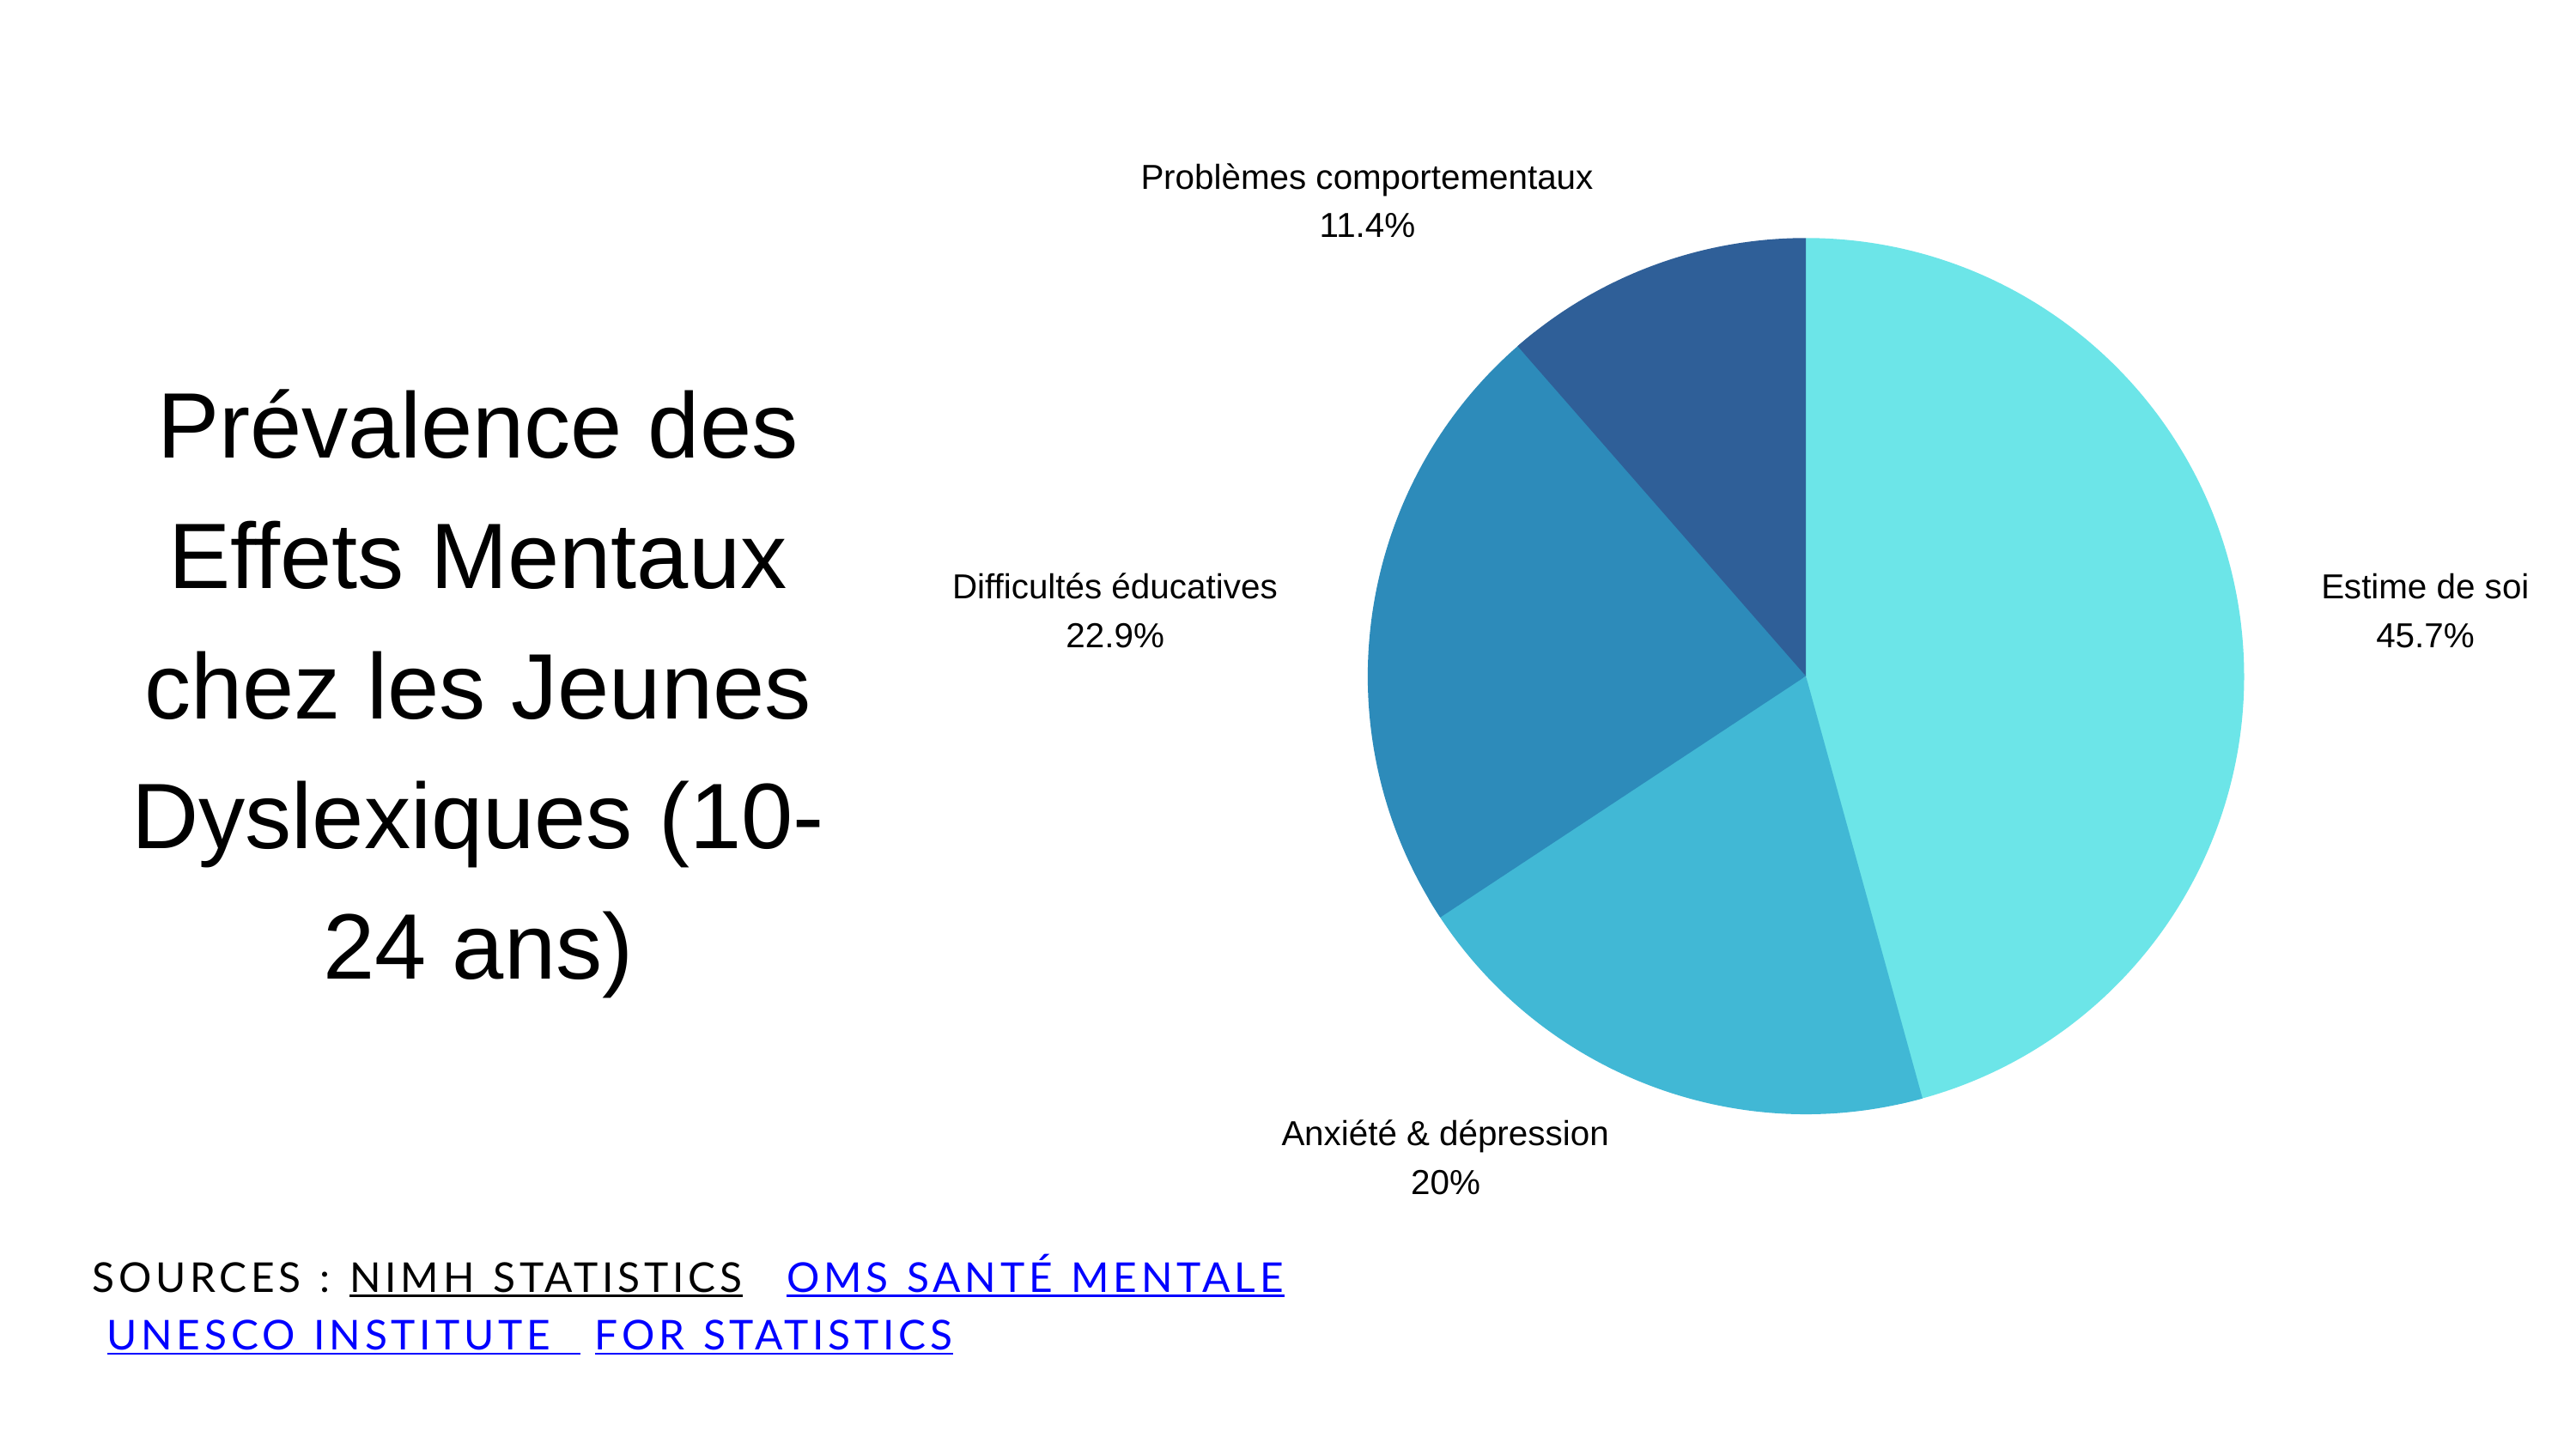

Problèmes comportementaux
11.4%

Difficultés éducatives
22.9%
Estime de soi
45.7%
Anxiété & dépression
20%
Prévalence des Effets Mentaux chez les Jeunes Dyslexiques (10-24 ans)

SOURCES : NIMH STATISTICS   OMS SANTÉ MENTALE  UNESCO INSTITUTE   FOR STATISTICS